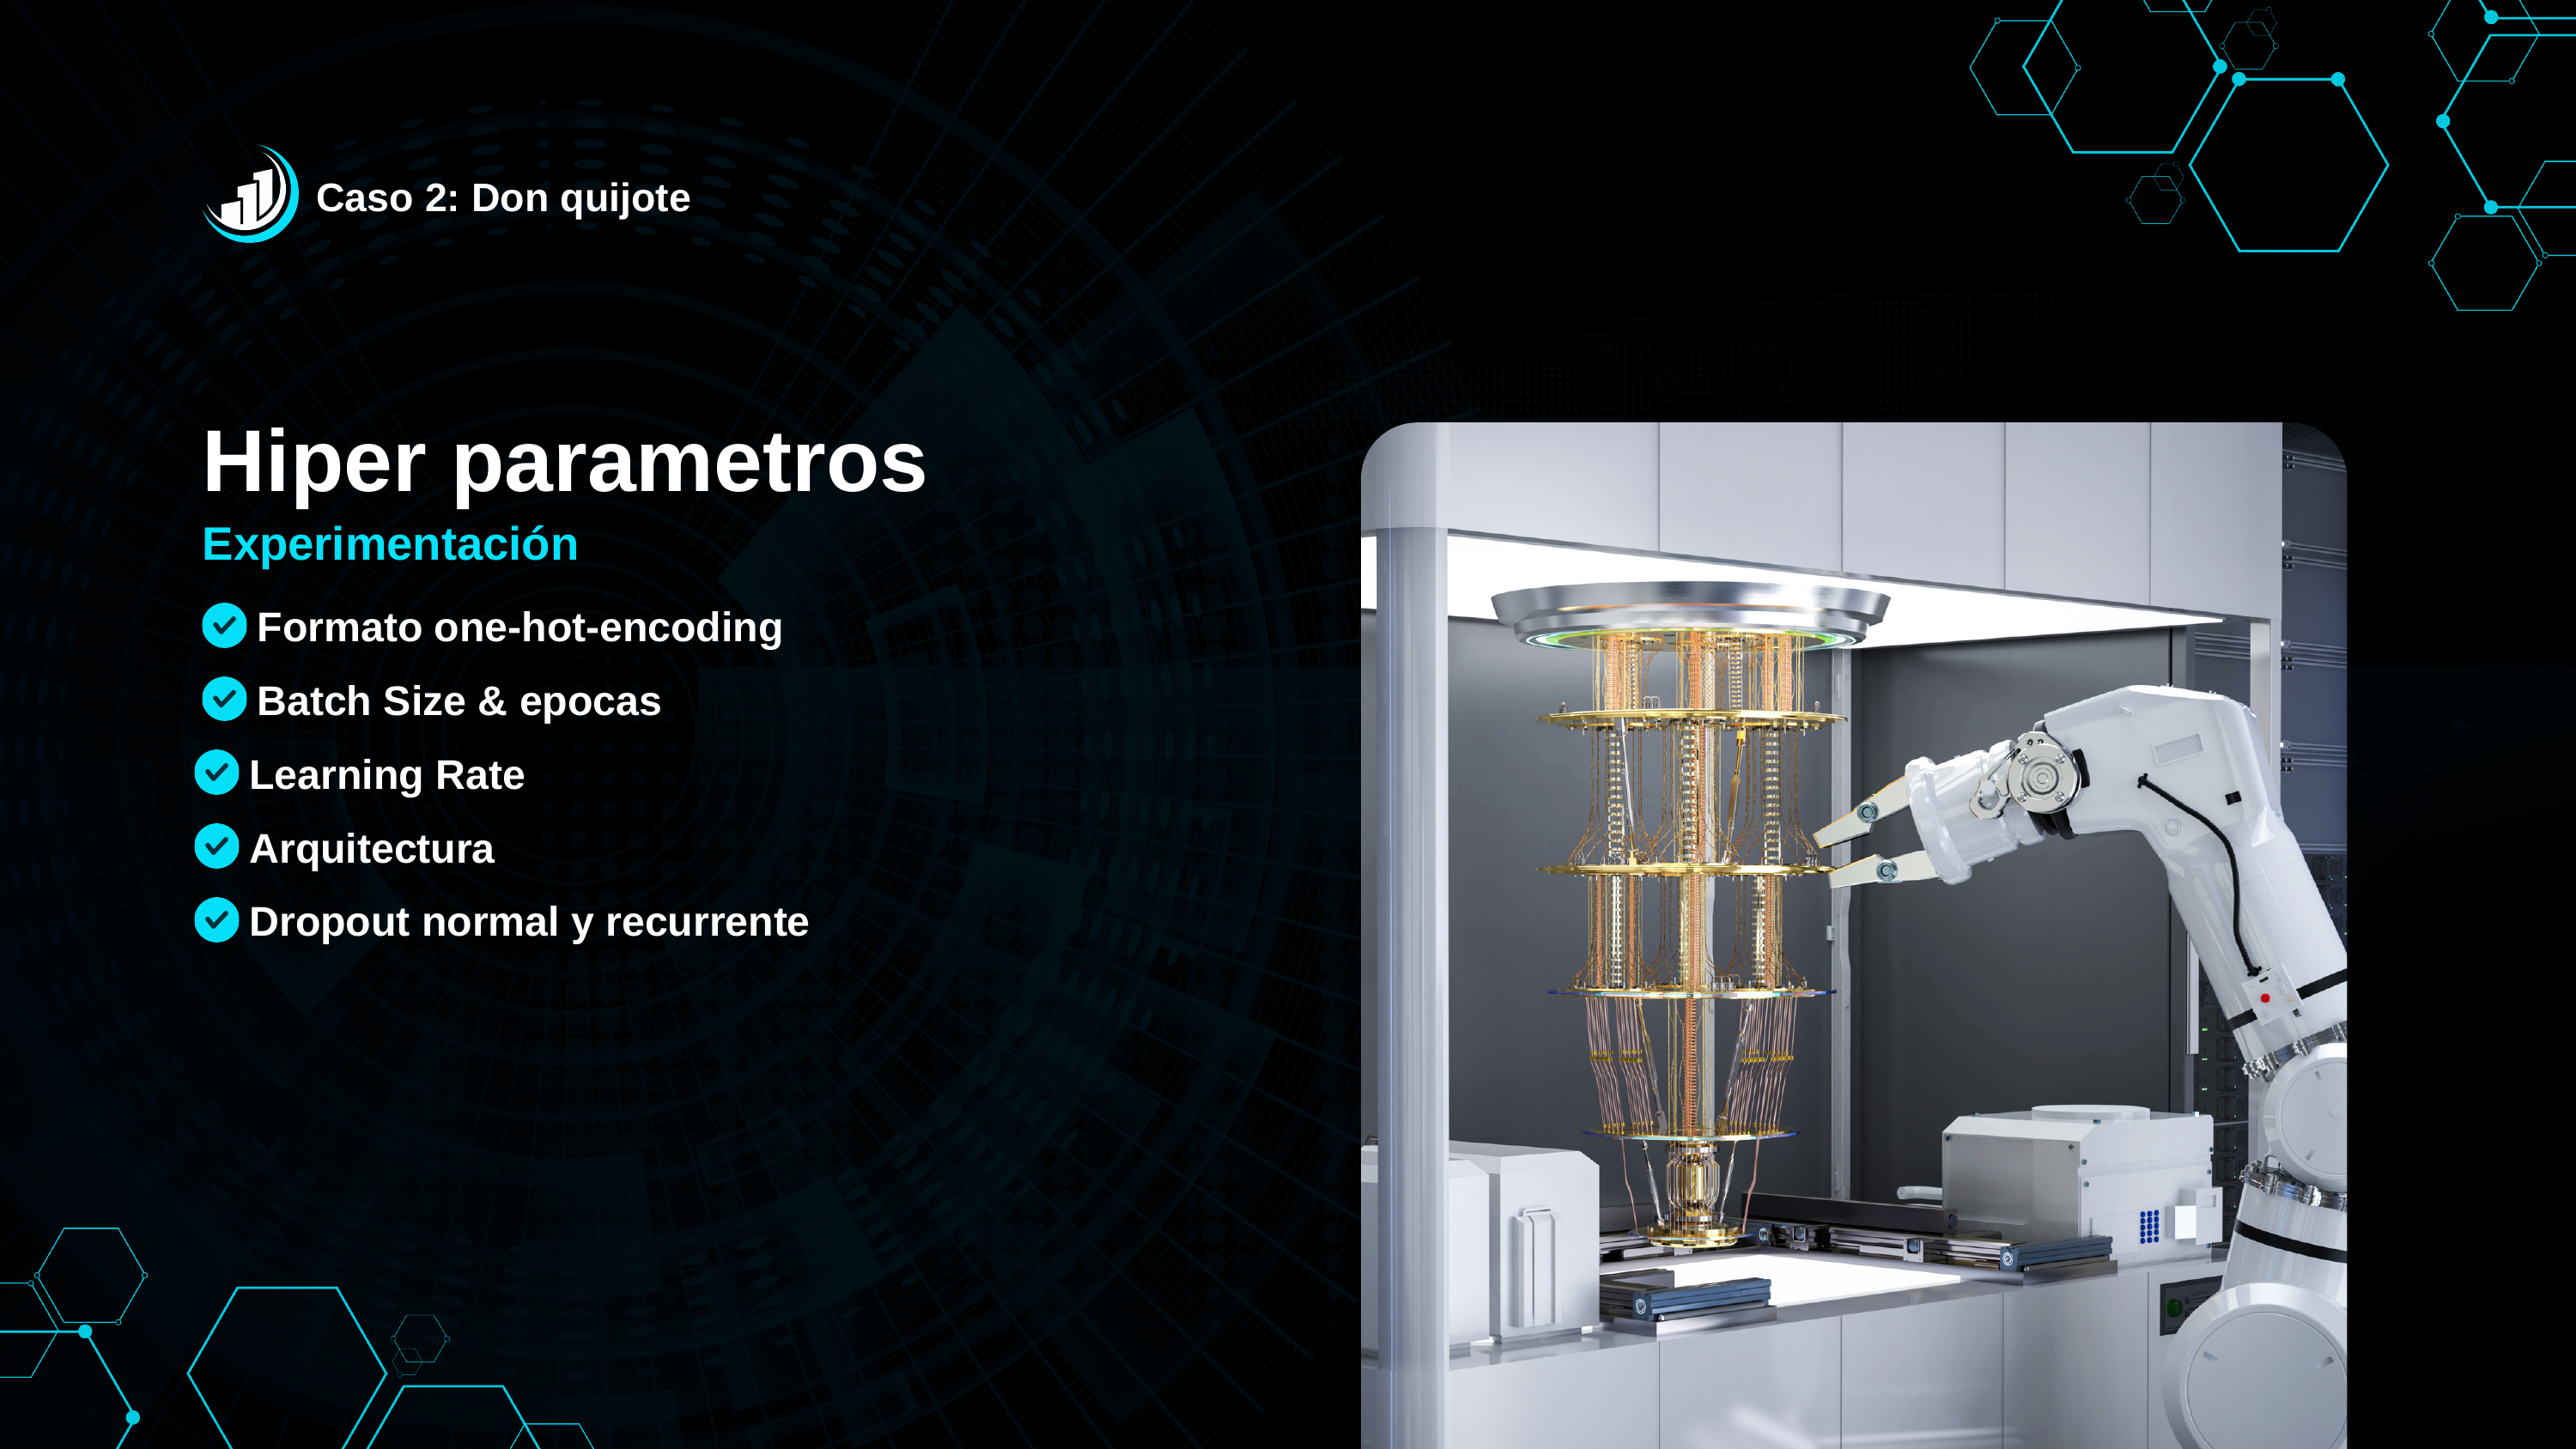

Caso 2: Don quijote
Hiper parametros

Experimentación
Formato one-hot-encoding

Batch Size & epocas

Learning Rate

Arquitectura

Dropout normal y recurrente